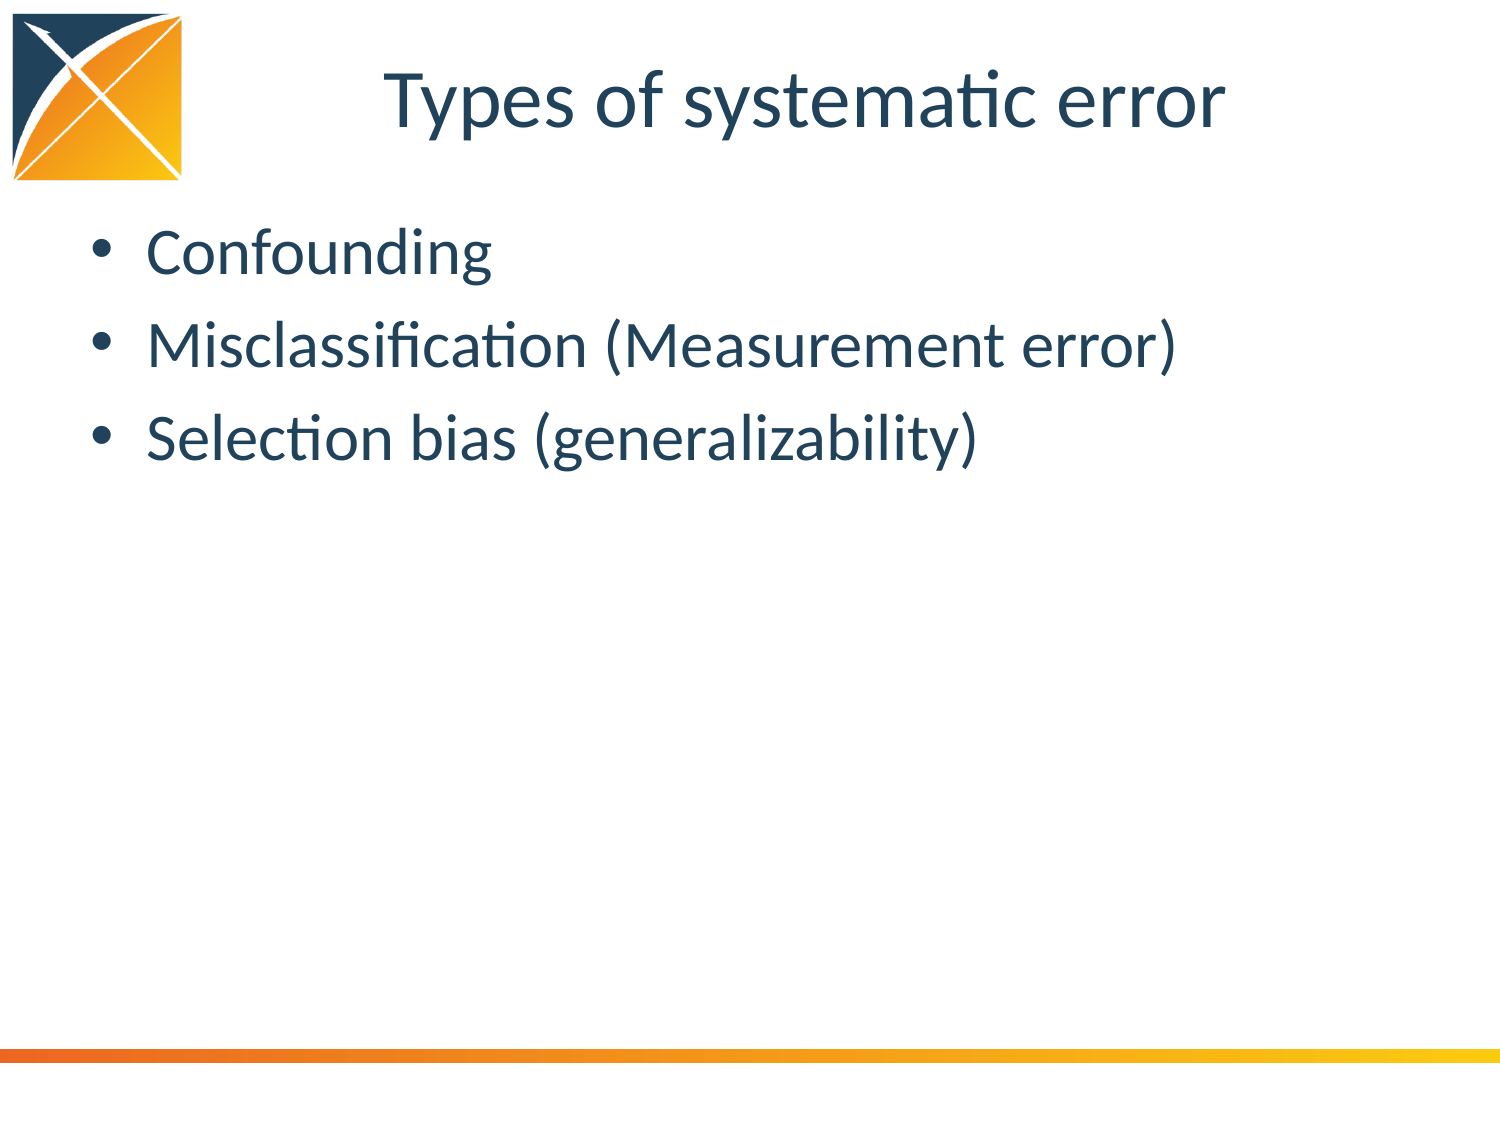

# Types of systematic error
Confounding
Misclassification (Measurement error)
Selection bias (generalizability)